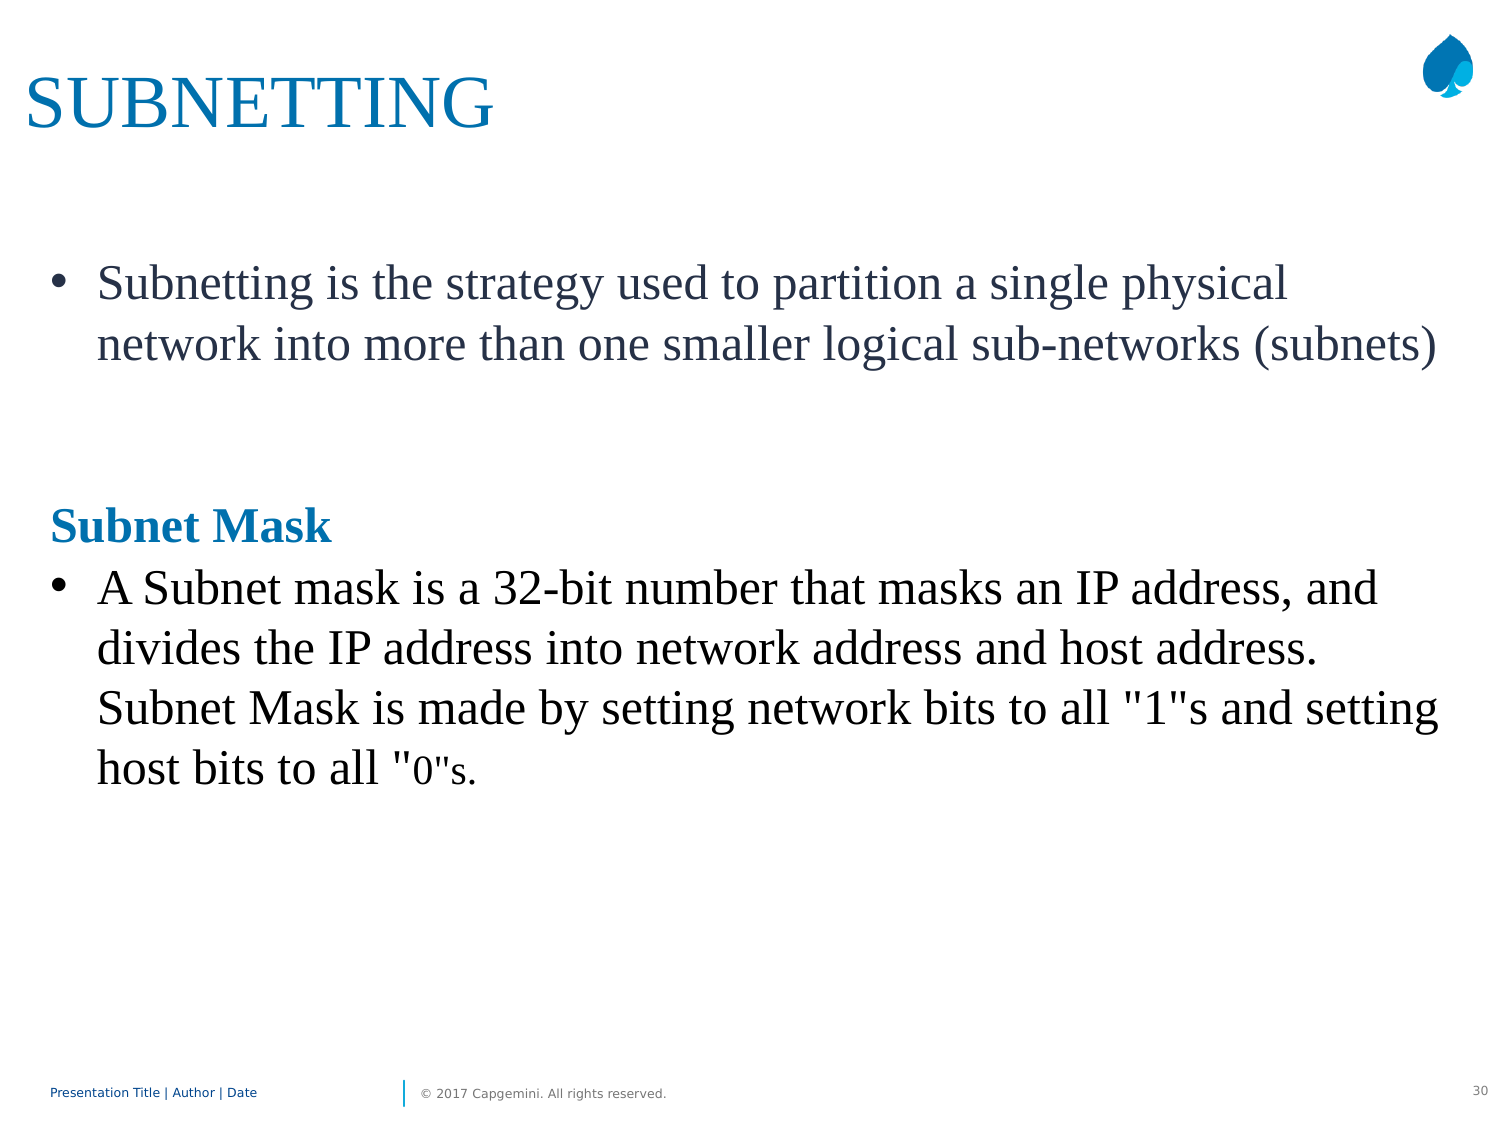

SUBNETTING
Subnetting is the strategy used to partition a single physical network into more than one smaller logical sub-networks (subnets)

Subnet Mask
A Subnet mask is a 32-bit number that masks an IP address, and divides the IP address into network address and host address. Subnet Mask is made by setting network bits to all "1"s and setting host bits to all "0"s.